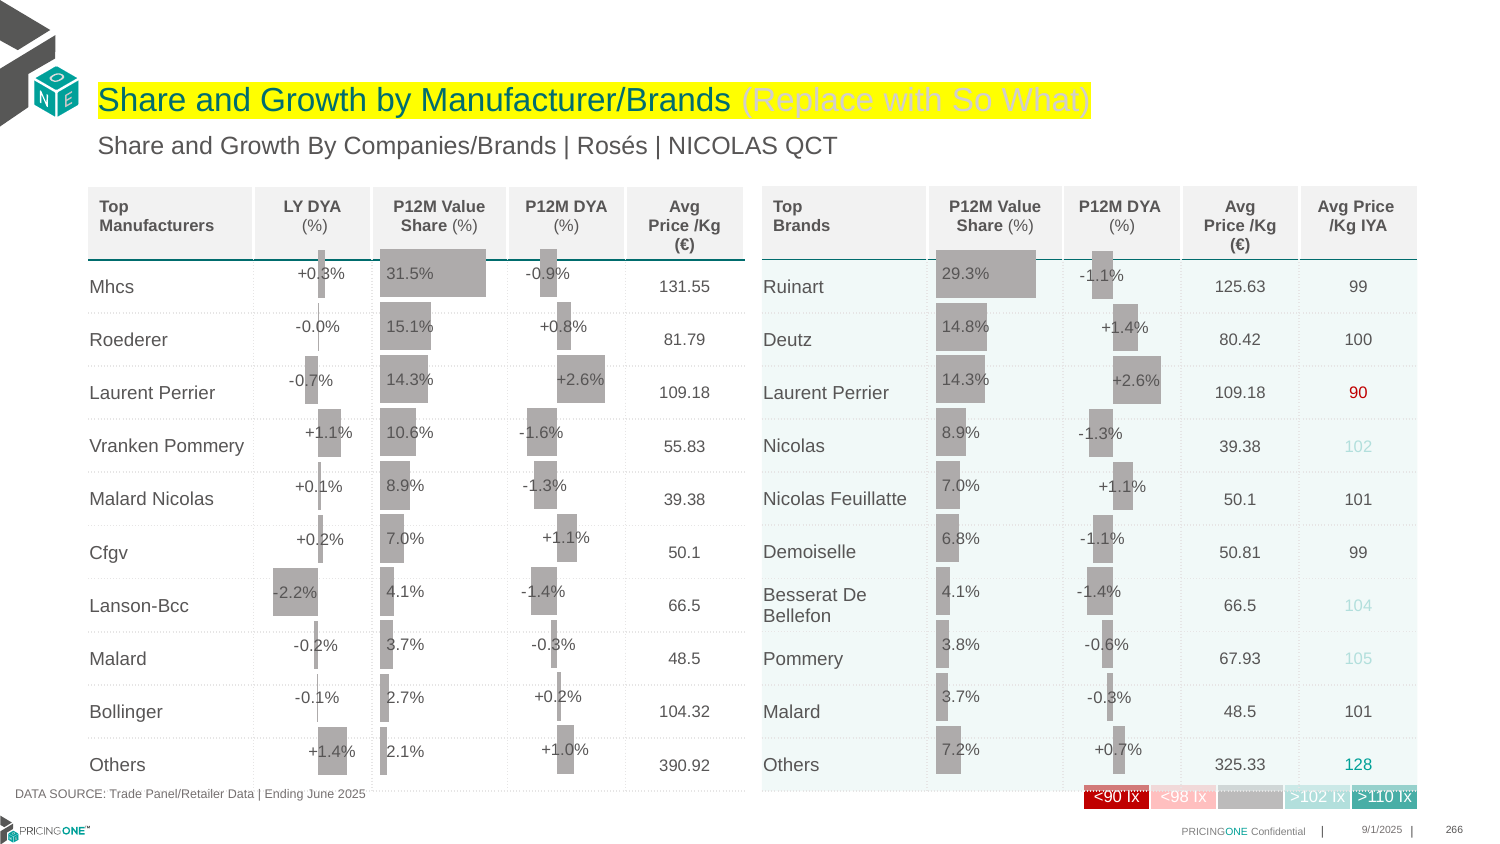

# Share and Growth by Manufacturer/Brands (Replace with So What)

Share and Growth By Companies/Brands | Rosés | NICOLAS QCT
| Top Brands | P12M Value Share (%) | P12M DYA (%) | Avg Price /Kg (€) | Avg Price /Kg IYA |
| --- | --- | --- | --- | --- |
| Ruinart |  |  | 125.63 | 99 |
| Deutz |  |  | 80.42 | 100 |
| Laurent Perrier |  |  | 109.18 | 90 |
| Nicolas |  |  | 39.38 | 102 |
| Nicolas Feuillatte |  |  | 50.1 | 101 |
| Demoiselle |  |  | 50.81 | 99 |
| Besserat De Bellefon |  |  | 66.5 | 104 |
| Pommery |  |  | 67.93 | 105 |
| Malard |  |  | 48.5 | 101 |
| Others |  |  | 325.33 | 128 |
| Top Manufacturers | LY DYA (%) | P12M Value Share (%) | P12M DYA (%) | Avg Price /Kg (€) |
| --- | --- | --- | --- | --- |
| Mhcs |  |  |  | 131.55 |
| Roederer |  |  |  | 81.79 |
| Laurent Perrier |  |  |  | 109.18 |
| Vranken Pommery |  |  |  | 55.83 |
| Malard Nicolas |  |  |  | 39.38 |
| Cfgv |  |  |  | 50.1 |
| Lanson-Bcc |  |  |  | 66.5 |
| Malard |  |  |  | 48.5 |
| Bollinger |  |  |  | 104.32 |
| Others |  |  |  | 390.92 |

### Chart

| Category | Share DYA P12M |
|---|---|
|  | -0.00909332504428928 |

### Chart

| Category | Value Share P12M |
|---|---|
|  | 0.3149340290159719 |

### Chart

| Category | Share DYA LY |
|---|---|
|  | 0.0031635534641009655 |

### Chart

| Category | Value Share |
|---|---|
|  | 0.29341916755816644 |

### Chart

| Category | Share DYA |
|---|---|
|  | -0.011093566819511569 |
DATA SOURCE: Trade Panel/Retailer Data | Ending June 2025
| <90 Ix | <98 Ix |  | >102 Ix | >110 Ix |
| --- | --- | --- | --- | --- |

9/1/2025
266